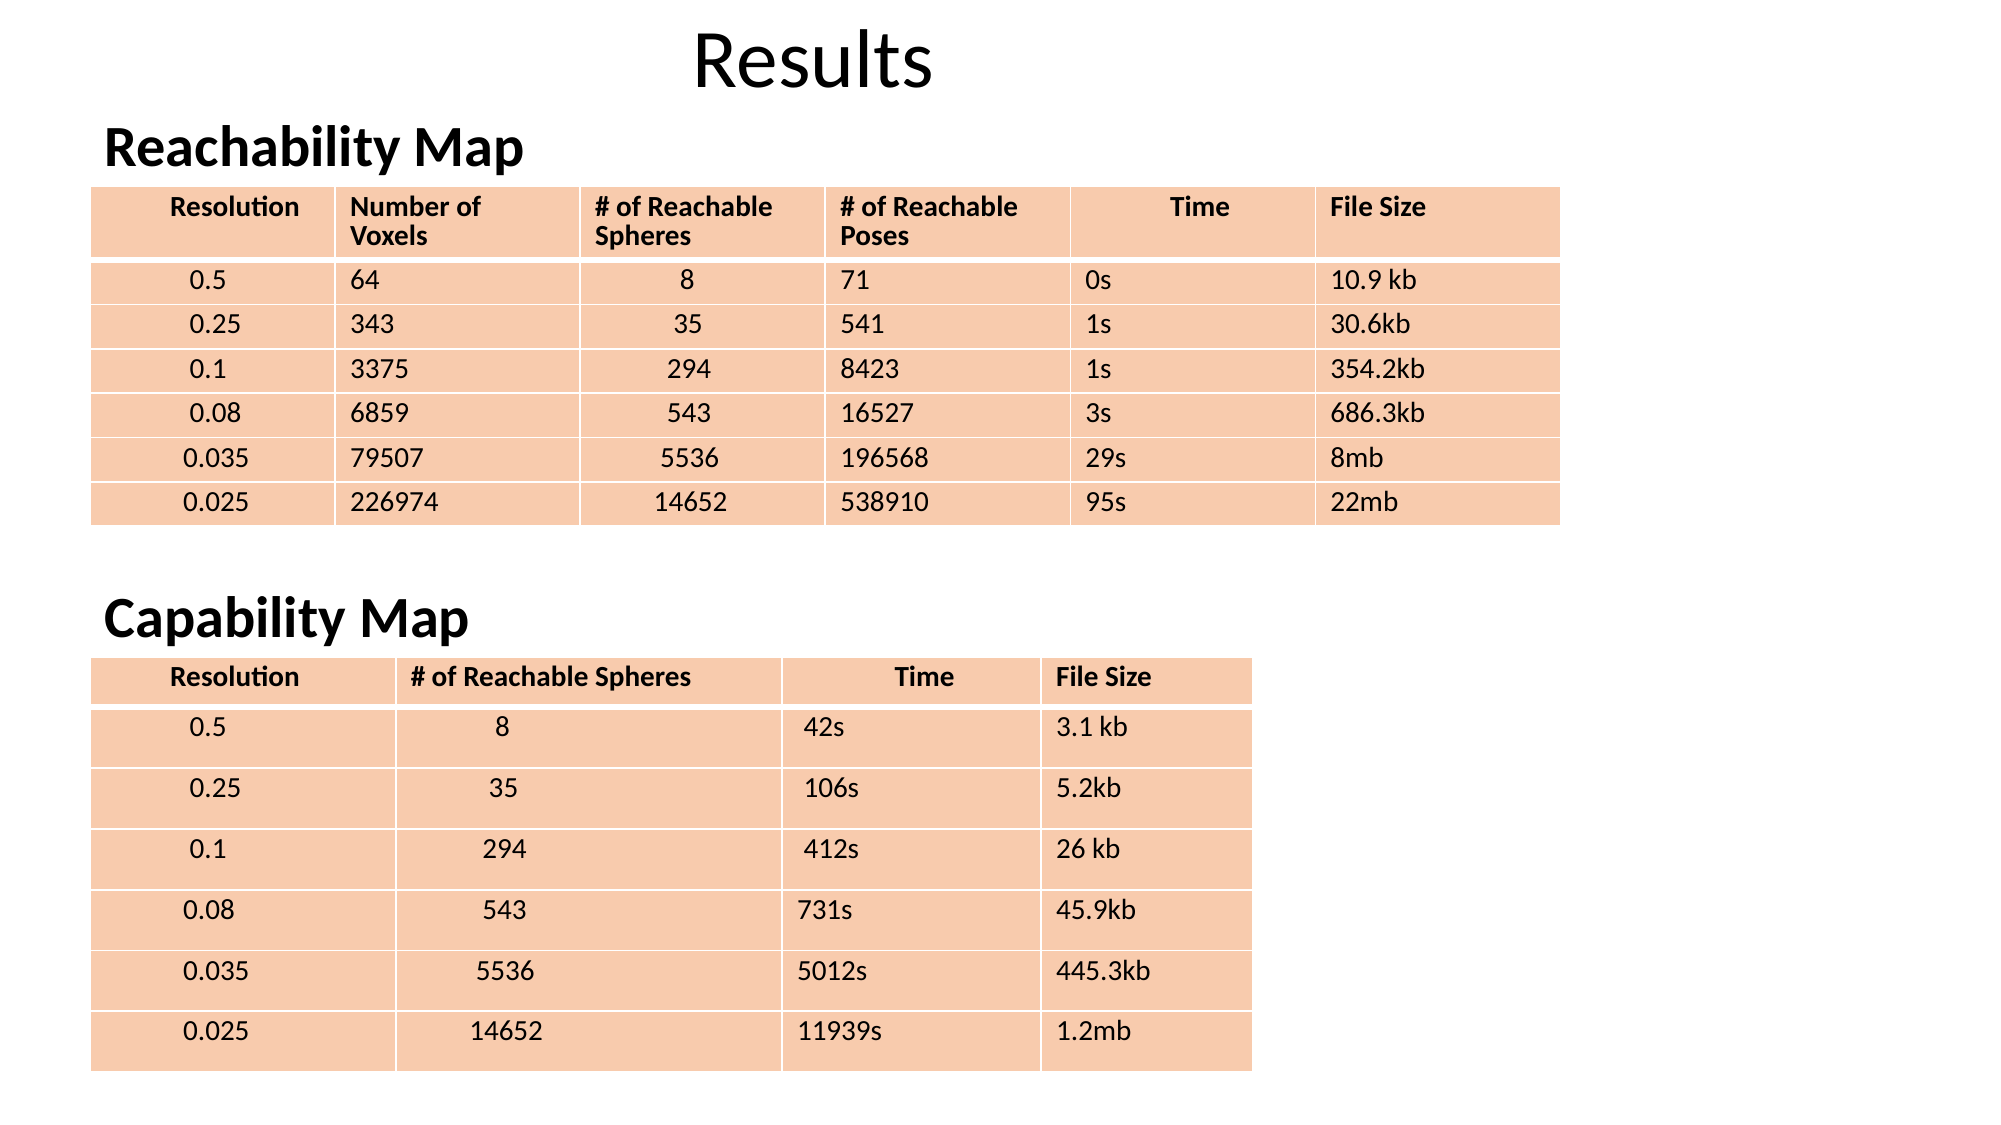

# Results
Reachability Map
| Resolution | Number of Voxels | # of Reachable Spheres | # of Reachable Poses | Time | File Size |
| --- | --- | --- | --- | --- | --- |
| 0.5 | 64 | 8 | 71 | 0s | 10.9 kb |
| 0.25 | 343 | 35 | 541 | 1s | 30.6kb |
| 0.1 | 3375 | 294 | 8423 | 1s | 354.2kb |
| 0.08 | 6859 | 543 | 16527 | 3s | 686.3kb |
| 0.035 | 79507 | 5536 | 196568 | 29s | 8mb |
| 0.025 | 226974 | 14652 | 538910 | 95s | 22mb |
Capability Map
| Resolution | # of Reachable Spheres | Time | File Size |
| --- | --- | --- | --- |
| 0.5 | 8 | 42s | 3.1 kb |
| 0.25 | 35 | 106s | 5.2kb |
| 0.1 | 294 | 412s | 26 kb |
| 0.08 | 543 | 731s | 45.9kb |
| 0.035 | 5536 | 5012s | 445.3kb |
| 0.025 | 14652 | 11939s | 1.2mb |